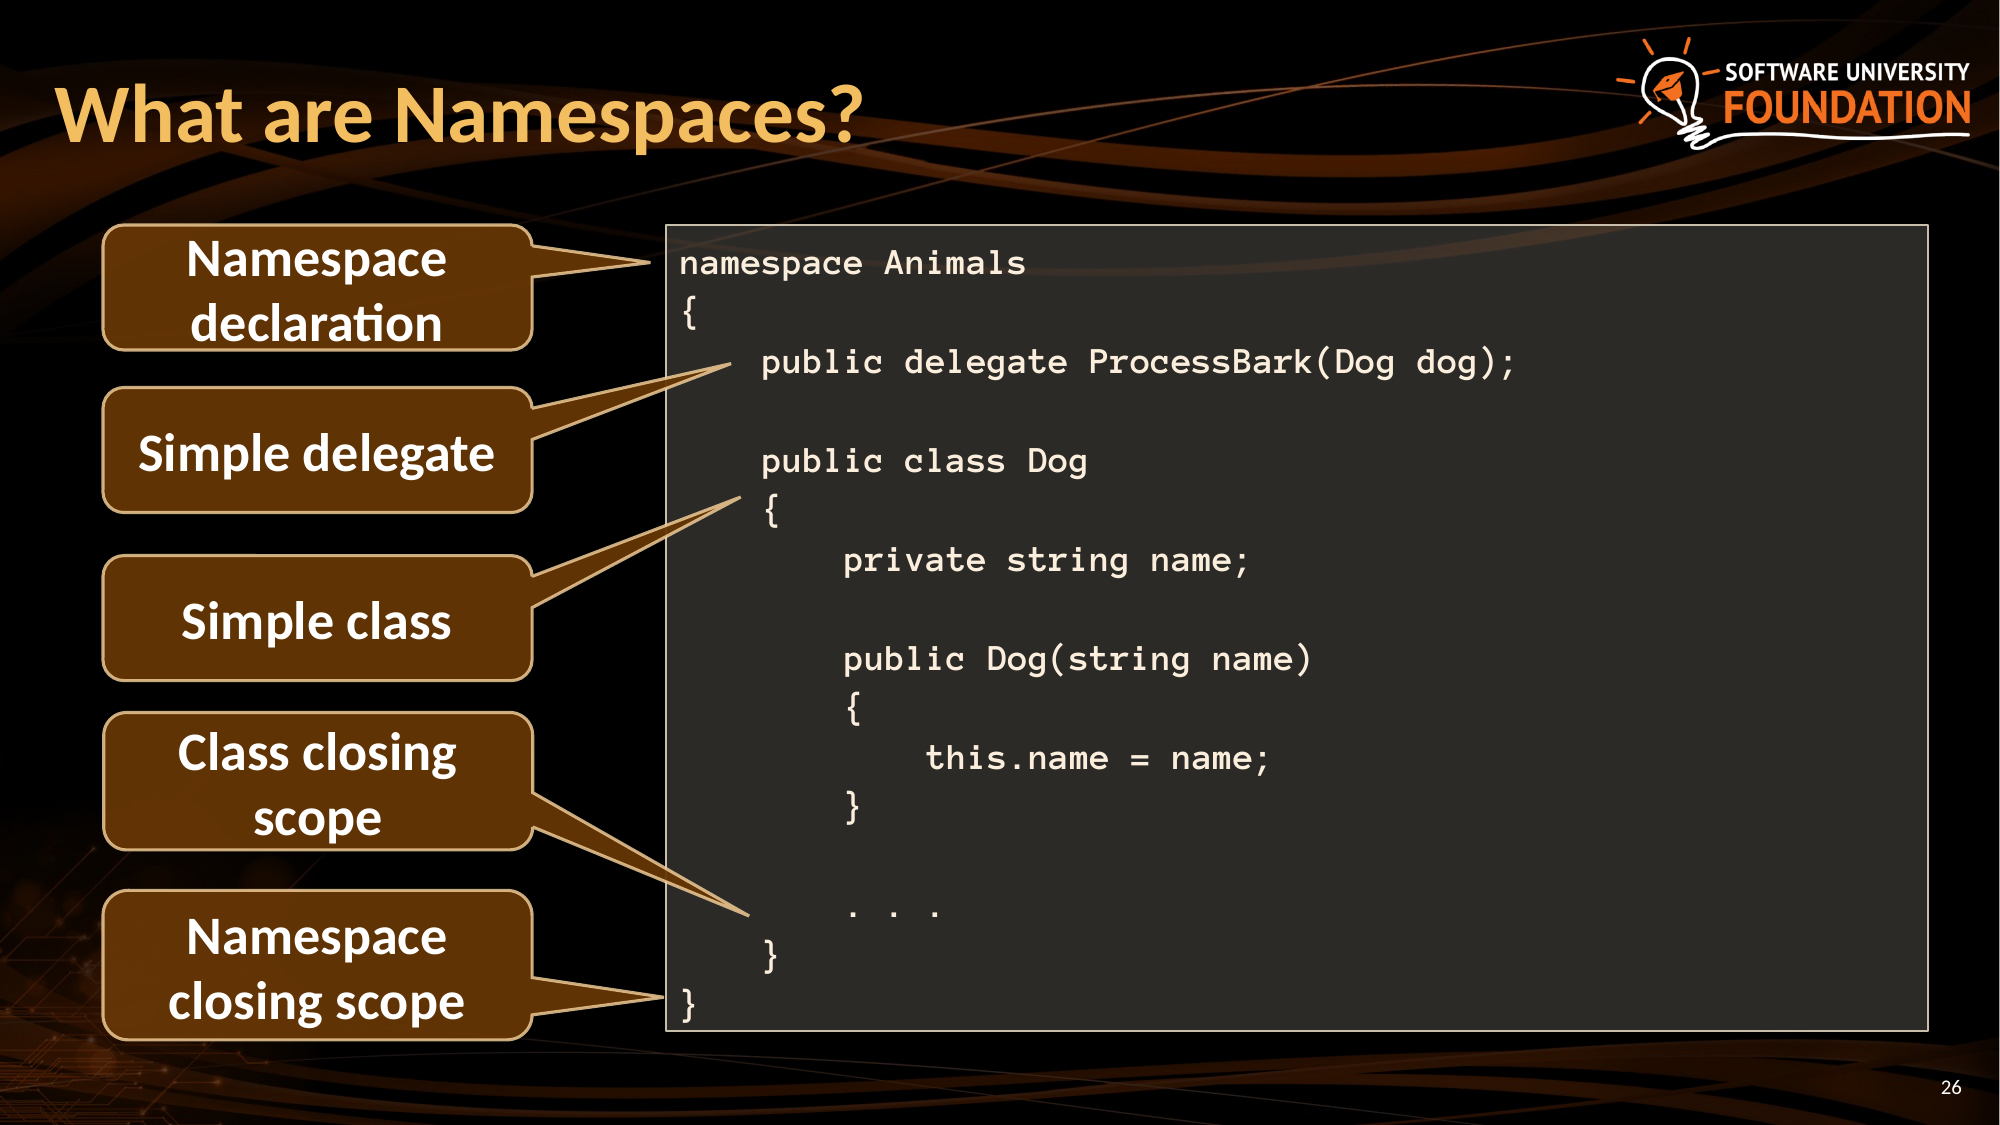

What are Namespaces?
Namespace declaration
namespace Animals
{
    public delegate ProcessBark(Dog dog);

    public class Dog
    {
        private string name;

        public Dog(string name)
        {
            this.name = name;
        }

        . . .
    }
}
Simple delegate
Simple class
Class closing scope
Namespace closing scope
26